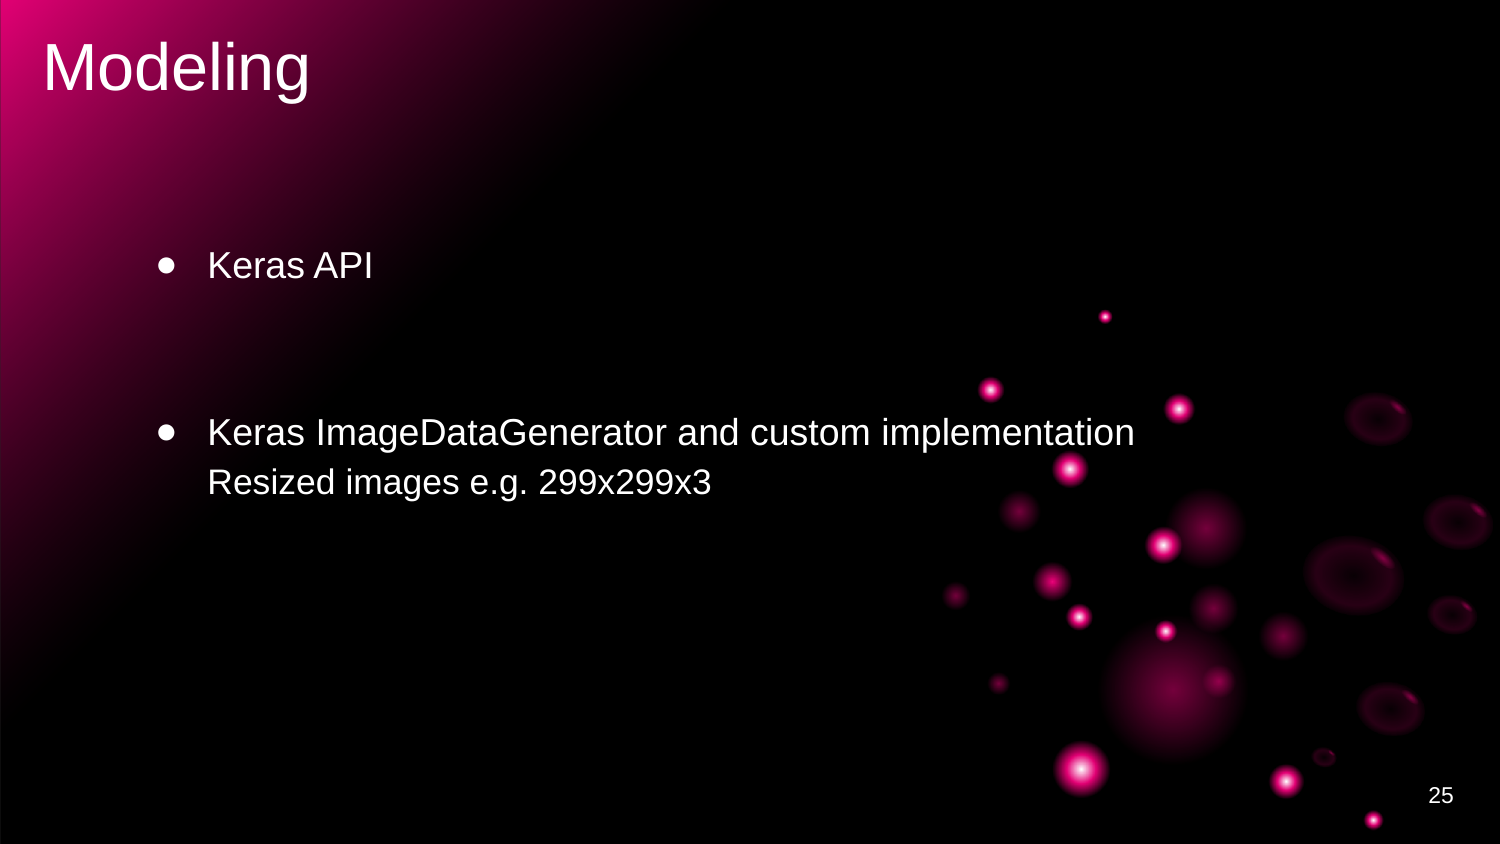

# Modeling
Keras API

Keras ImageDataGenerator and custom implementation
Resized images e.g. 299x299x3
25